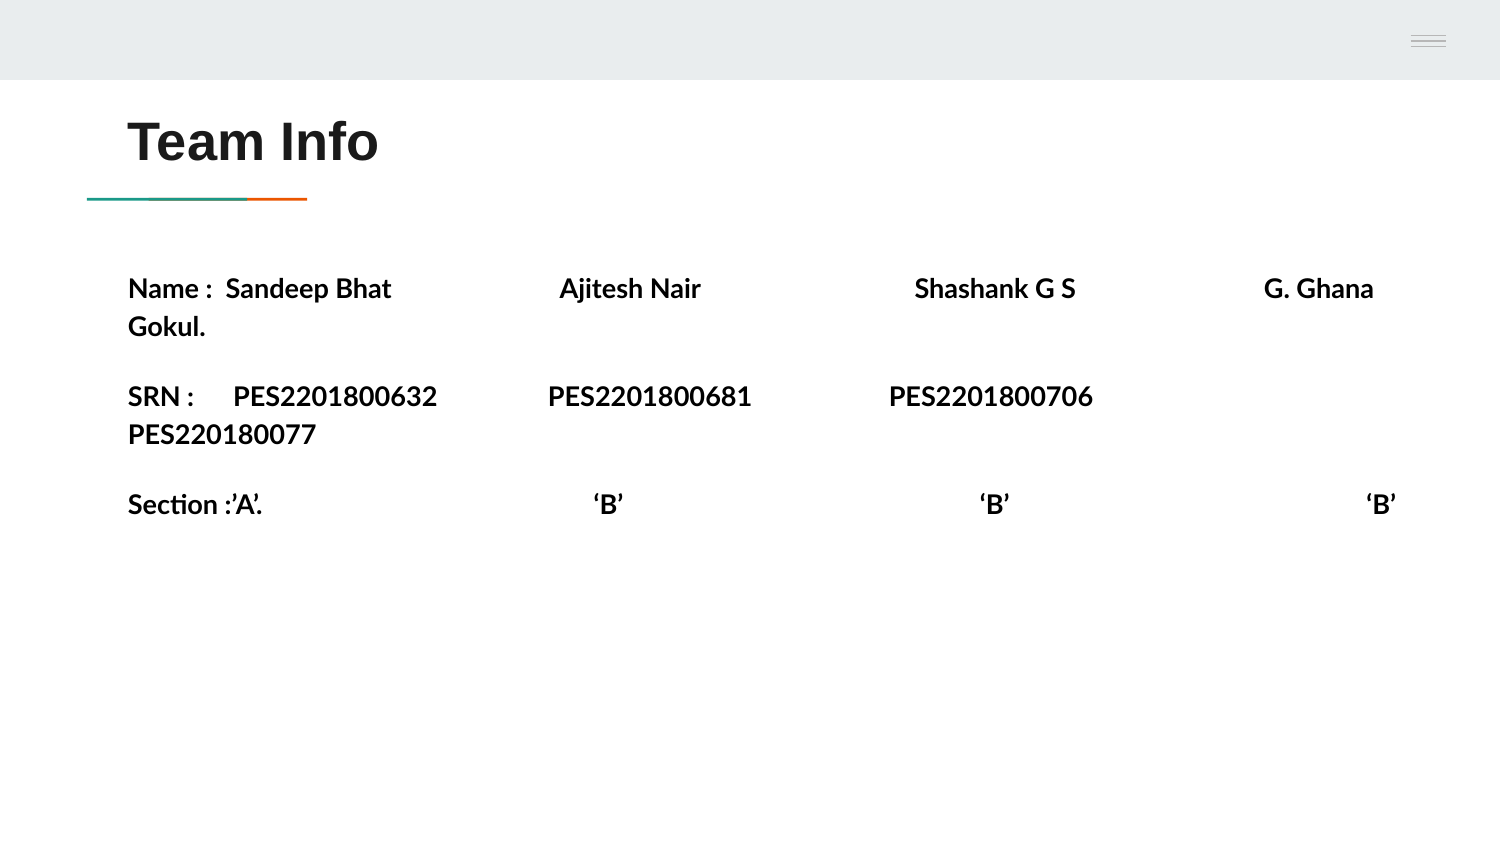

# Team Info
Name :  Sandeep Bhat                          Ajitesh Nair                                 Shashank G S                             G. Ghana Gokul.
SRN :      PES2201800632                 PES2201800681                     PES2201800706                      PES220180077
Section :’A’.                                                   ‘B’                                                       ‘B’                                                       ‘B’

CEO
CFO
Sales Director
Berry Books
Vinny Viewer
Wendy Writer